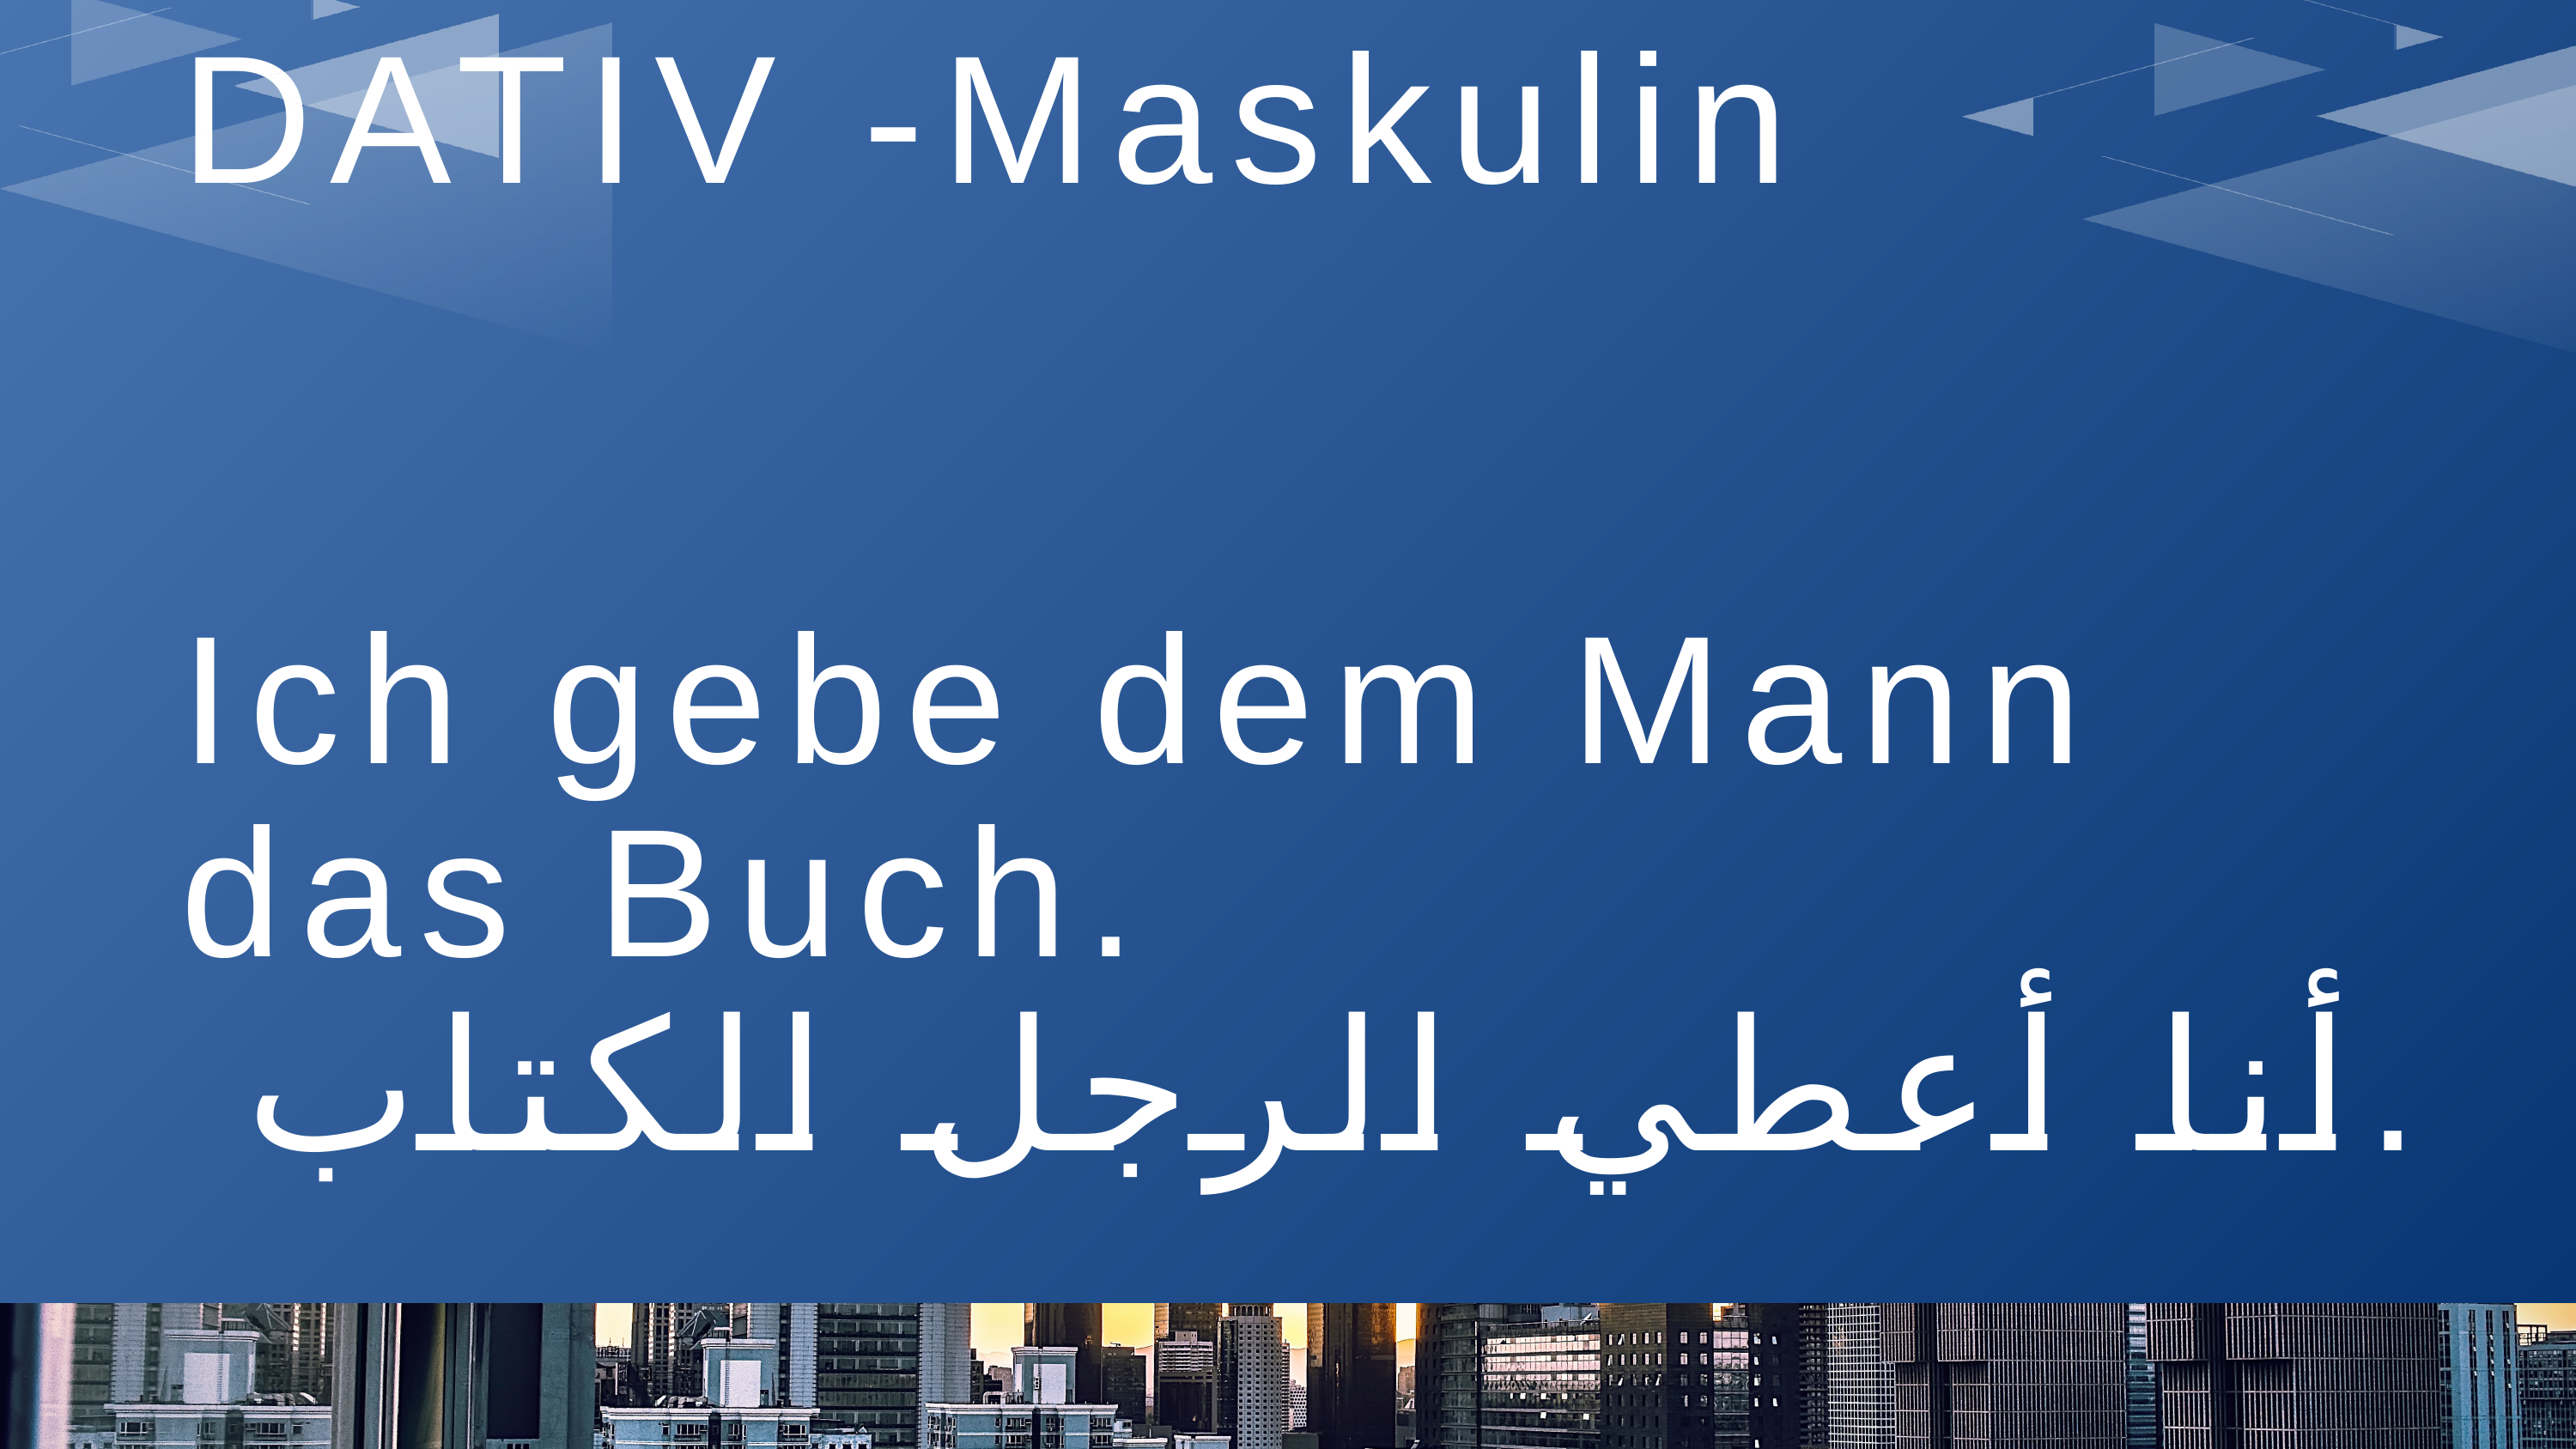

DATIV -Maskulin

Ich gebe dem Mann das Buch.
 أنا أعطي الرجل الكتاب.